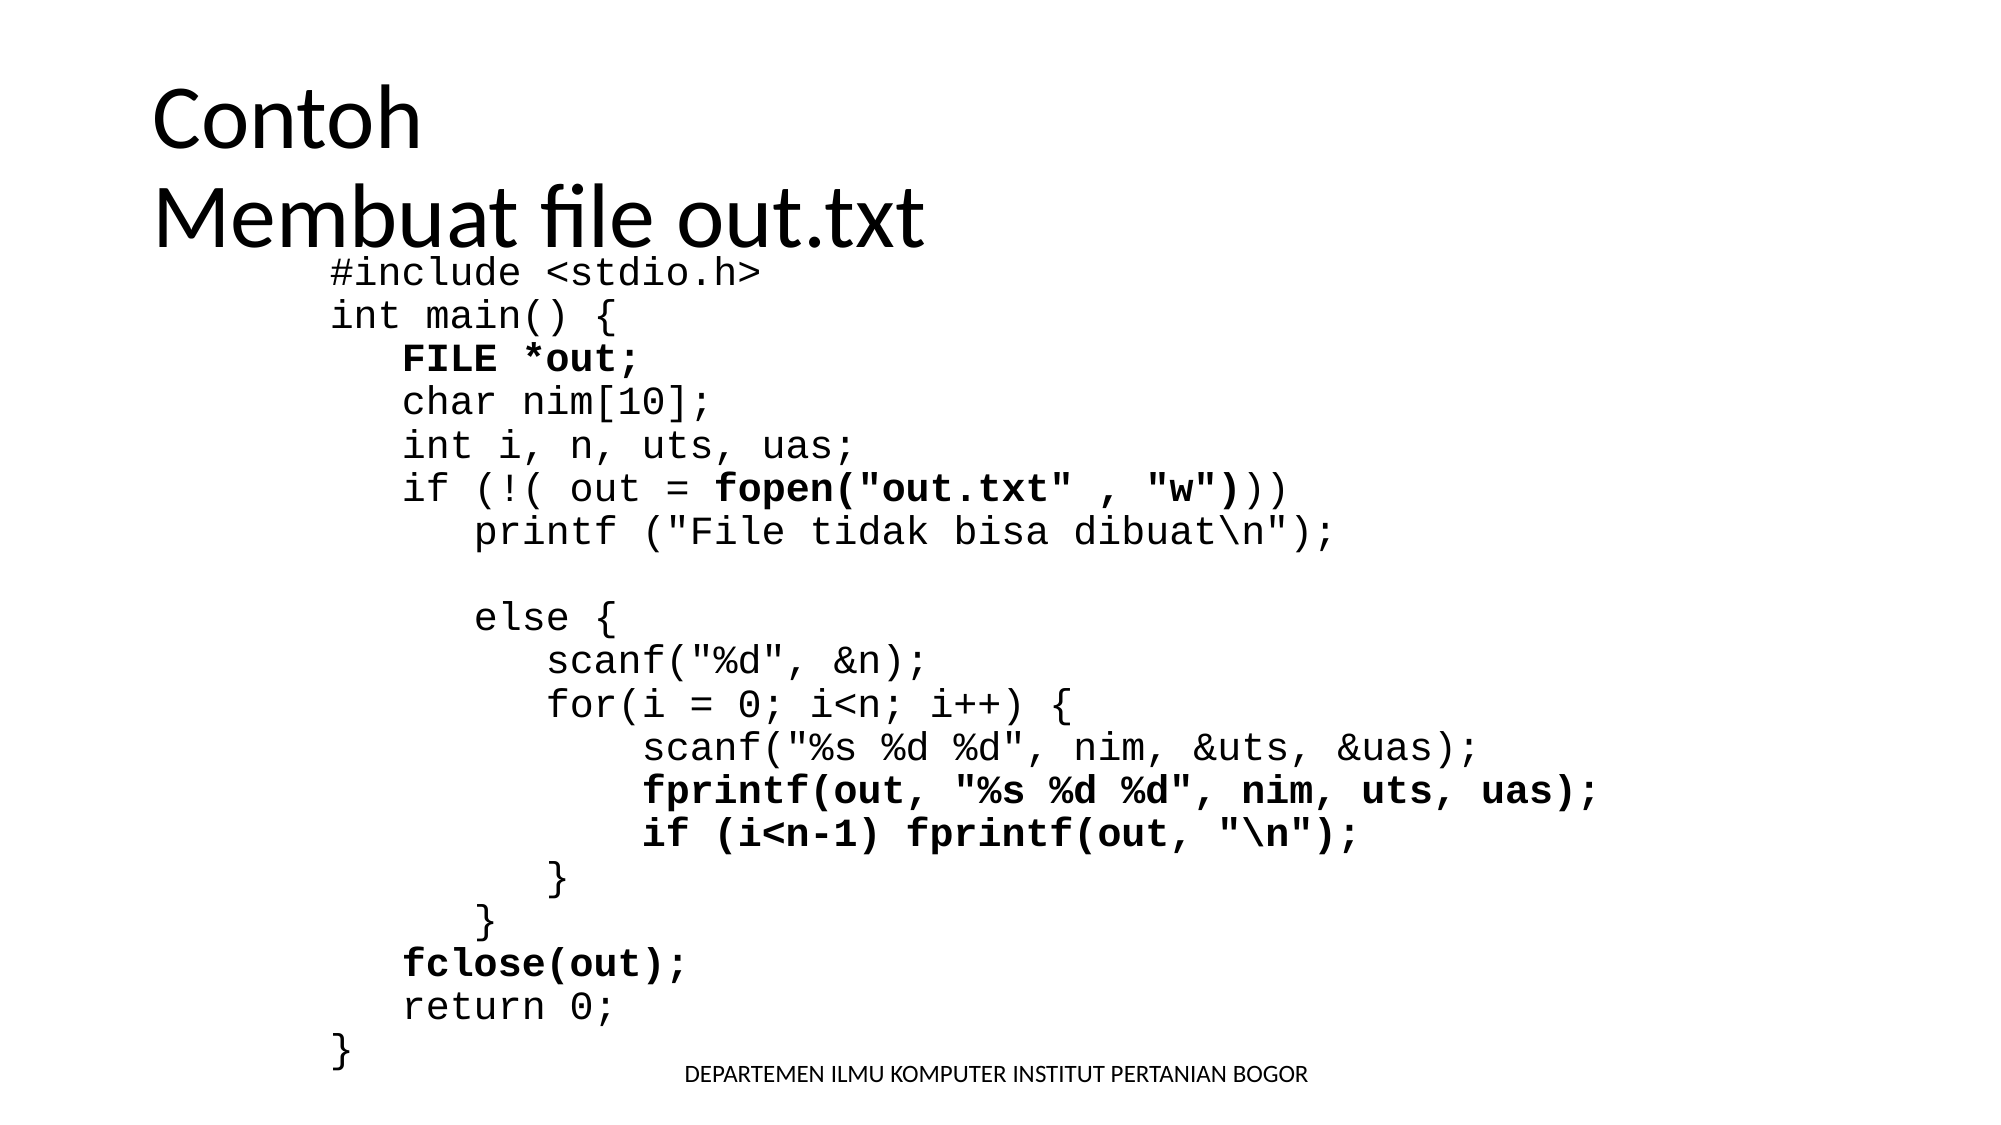

# Contoh Membuat file out.txt
#include <stdio.h>
int main() {
   FILE *out;
   char nim[10];
   int i, n, uts, uas;
   if (!( out = fopen("out.txt" , "w")))
      printf ("File tidak bisa dibuat\n");

      else {
         scanf("%d", &n);
         for(i = 0; i<n; i++) {
             scanf("%s %d %d", nim, &uts, &uas);
             fprintf(out, "%s %d %d", nim, uts, uas);
             if (i<n-1) fprintf(out, "\n");
         }
      }
   fclose(out);
   return 0;
}
DEPARTEMEN ILMU KOMPUTER INSTITUT PERTANIAN BOGOR